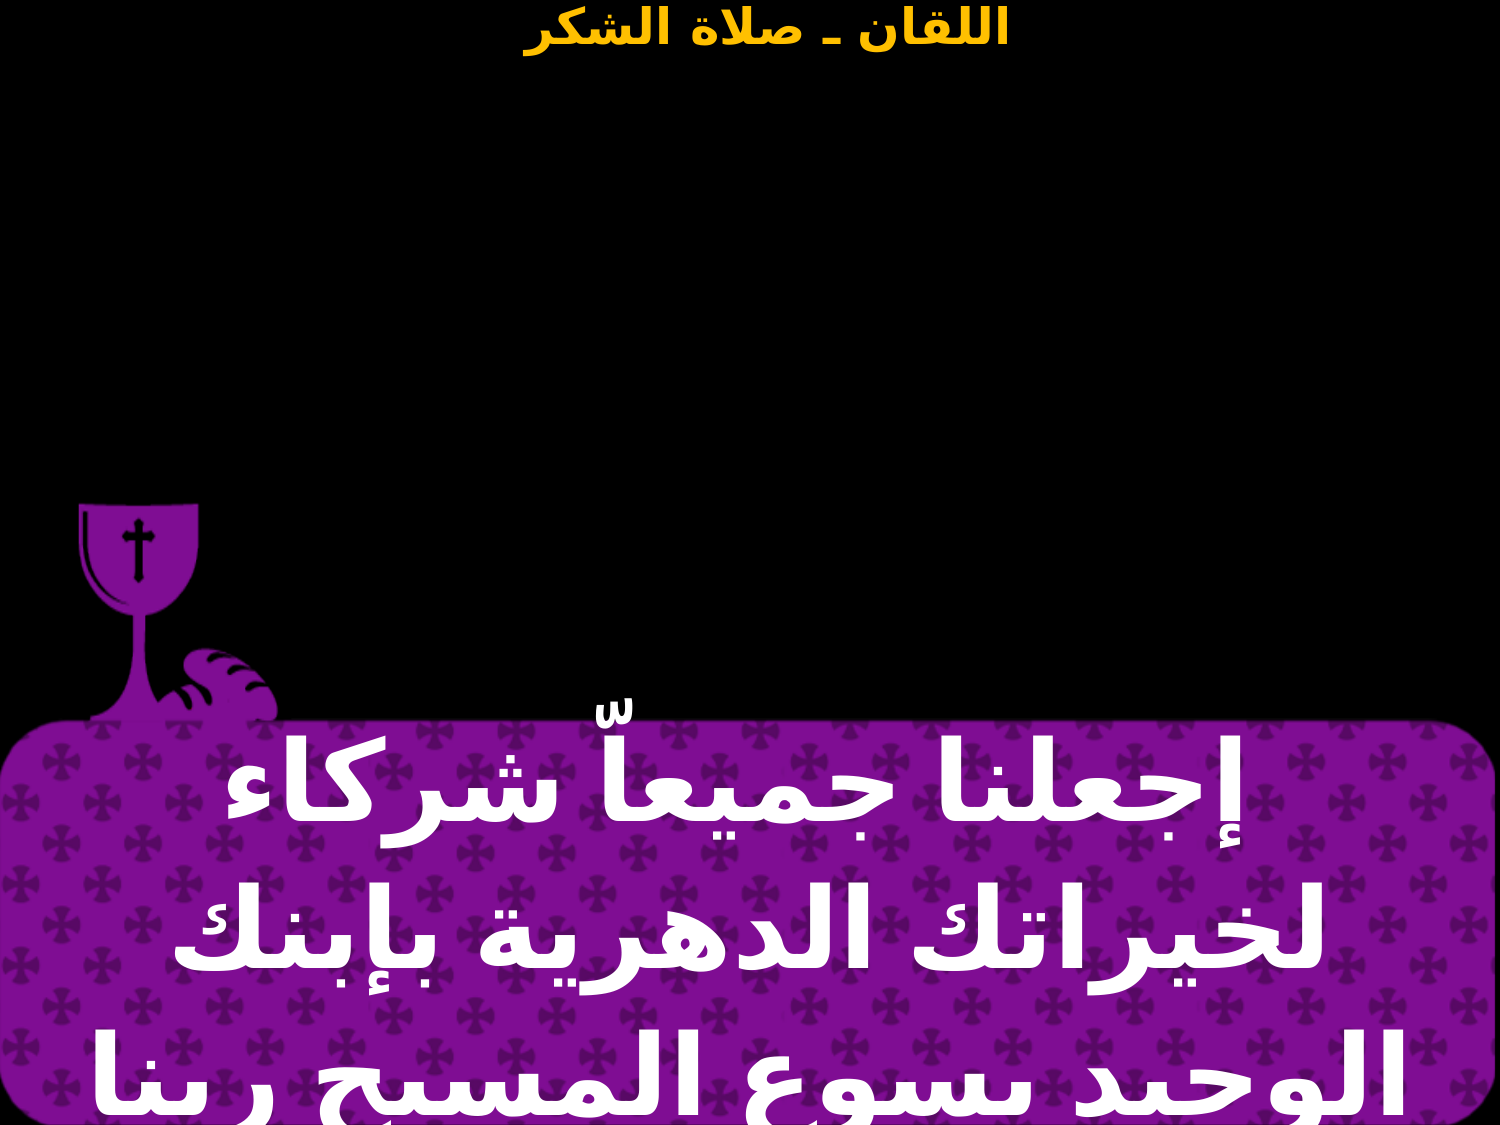

| إجعلنا جميعاّ شركاء لخيراتك الدهرية بإبنك الوحيد يسوع المسيح ربنا |
| --- |